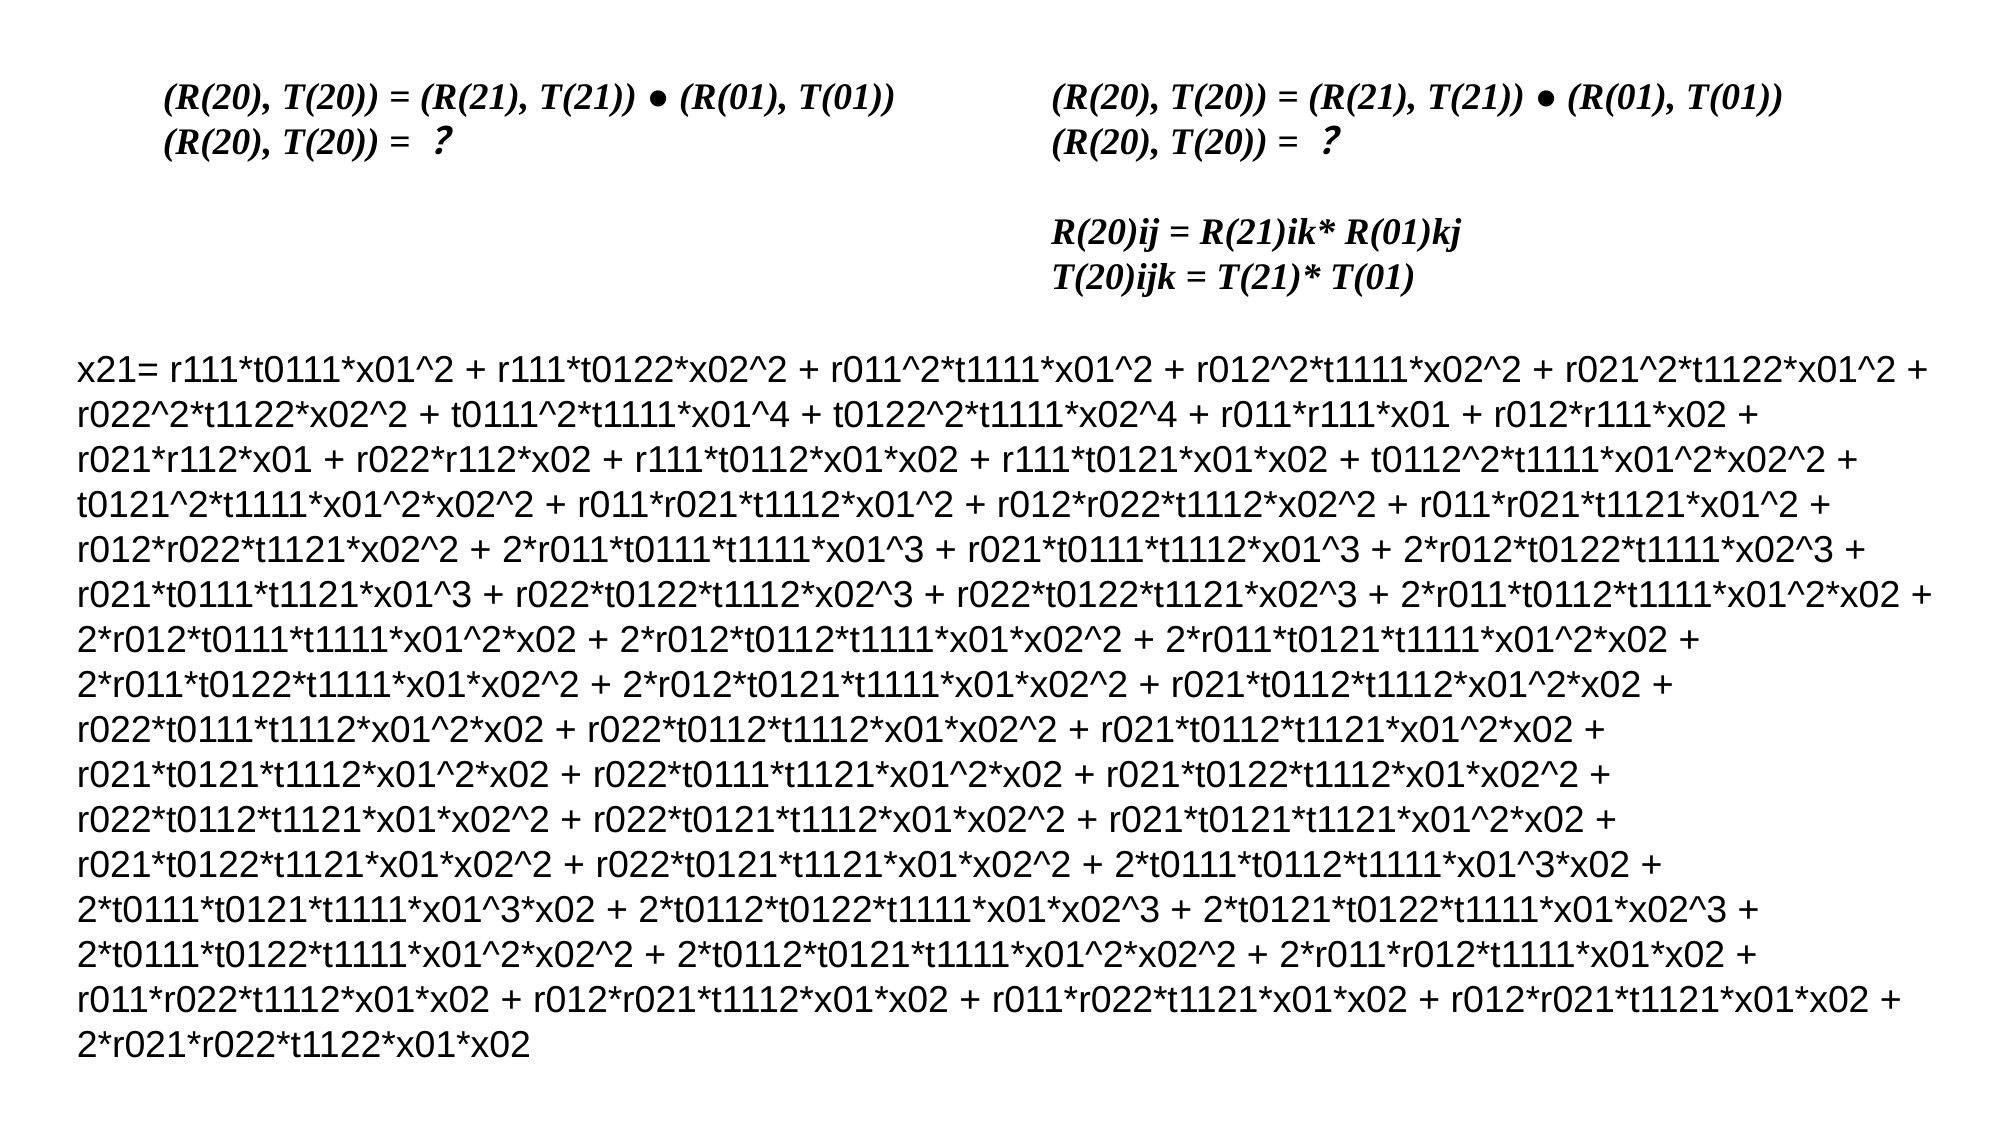

(R(20), T(20)) = (R(21), T(21)) ● (R(01), T(01))
(R(20), T(20)) = ？
(R(20), T(20)) = (R(21), T(21)) ● (R(01), T(01))
(R(20), T(20)) = ？

R(20)ij = R(21)ik* R(01)kj
T(20)ijk = T(21)* T(01)
x21= r111*t0111*x01^2 + r111*t0122*x02^2 + r011^2*t1111*x01^2 + r012^2*t1111*x02^2 + r021^2*t1122*x01^2 + r022^2*t1122*x02^2 + t0111^2*t1111*x01^4 + t0122^2*t1111*x02^4 + r011*r111*x01 + r012*r111*x02 + r021*r112*x01 + r022*r112*x02 + r111*t0112*x01*x02 + r111*t0121*x01*x02 + t0112^2*t1111*x01^2*x02^2 + t0121^2*t1111*x01^2*x02^2 + r011*r021*t1112*x01^2 + r012*r022*t1112*x02^2 + r011*r021*t1121*x01^2 + r012*r022*t1121*x02^2 + 2*r011*t0111*t1111*x01^3 + r021*t0111*t1112*x01^3 + 2*r012*t0122*t1111*x02^3 + r021*t0111*t1121*x01^3 + r022*t0122*t1112*x02^3 + r022*t0122*t1121*x02^3 + 2*r011*t0112*t1111*x01^2*x02 + 2*r012*t0111*t1111*x01^2*x02 + 2*r012*t0112*t1111*x01*x02^2 + 2*r011*t0121*t1111*x01^2*x02 + 2*r011*t0122*t1111*x01*x02^2 + 2*r012*t0121*t1111*x01*x02^2 + r021*t0112*t1112*x01^2*x02 + r022*t0111*t1112*x01^2*x02 + r022*t0112*t1112*x01*x02^2 + r021*t0112*t1121*x01^2*x02 + r021*t0121*t1112*x01^2*x02 + r022*t0111*t1121*x01^2*x02 + r021*t0122*t1112*x01*x02^2 + r022*t0112*t1121*x01*x02^2 + r022*t0121*t1112*x01*x02^2 + r021*t0121*t1121*x01^2*x02 + r021*t0122*t1121*x01*x02^2 + r022*t0121*t1121*x01*x02^2 + 2*t0111*t0112*t1111*x01^3*x02 + 2*t0111*t0121*t1111*x01^3*x02 + 2*t0112*t0122*t1111*x01*x02^3 + 2*t0121*t0122*t1111*x01*x02^3 + 2*t0111*t0122*t1111*x01^2*x02^2 + 2*t0112*t0121*t1111*x01^2*x02^2 + 2*r011*r012*t1111*x01*x02 + r011*r022*t1112*x01*x02 + r012*r021*t1112*x01*x02 + r011*r022*t1121*x01*x02 + r012*r021*t1121*x01*x02 + 2*r021*r022*t1122*x01*x02